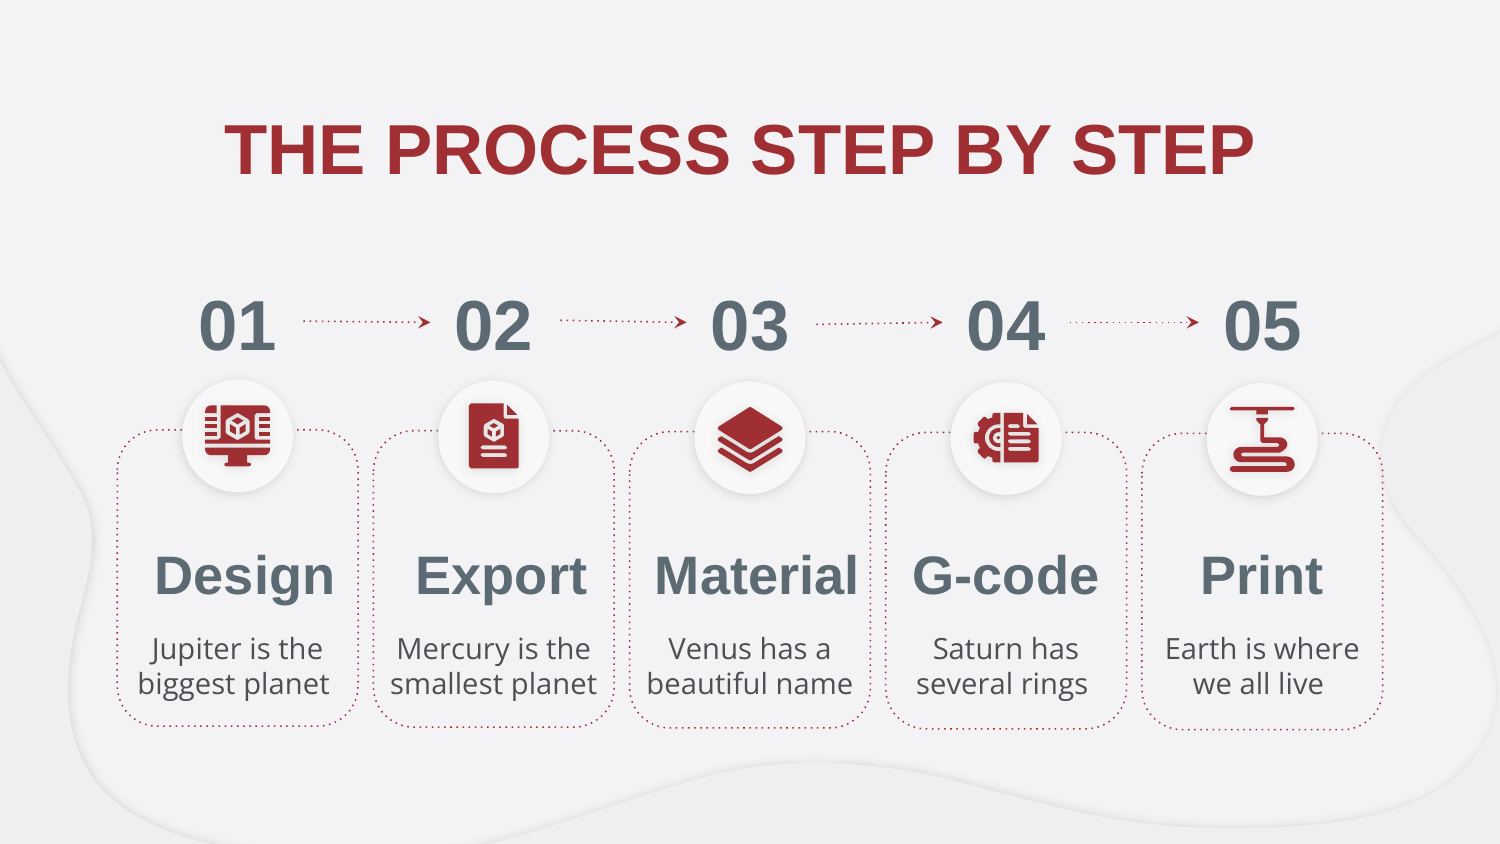

# THE PROCESS STEP BY STEP
01
02
03
04
05

Design
Export
Material
G-code
Print
Jupiter is the biggest planet
Mercury is the smallest planet
Venus has a beautiful name
Saturn has several rings
Earth is where we all live